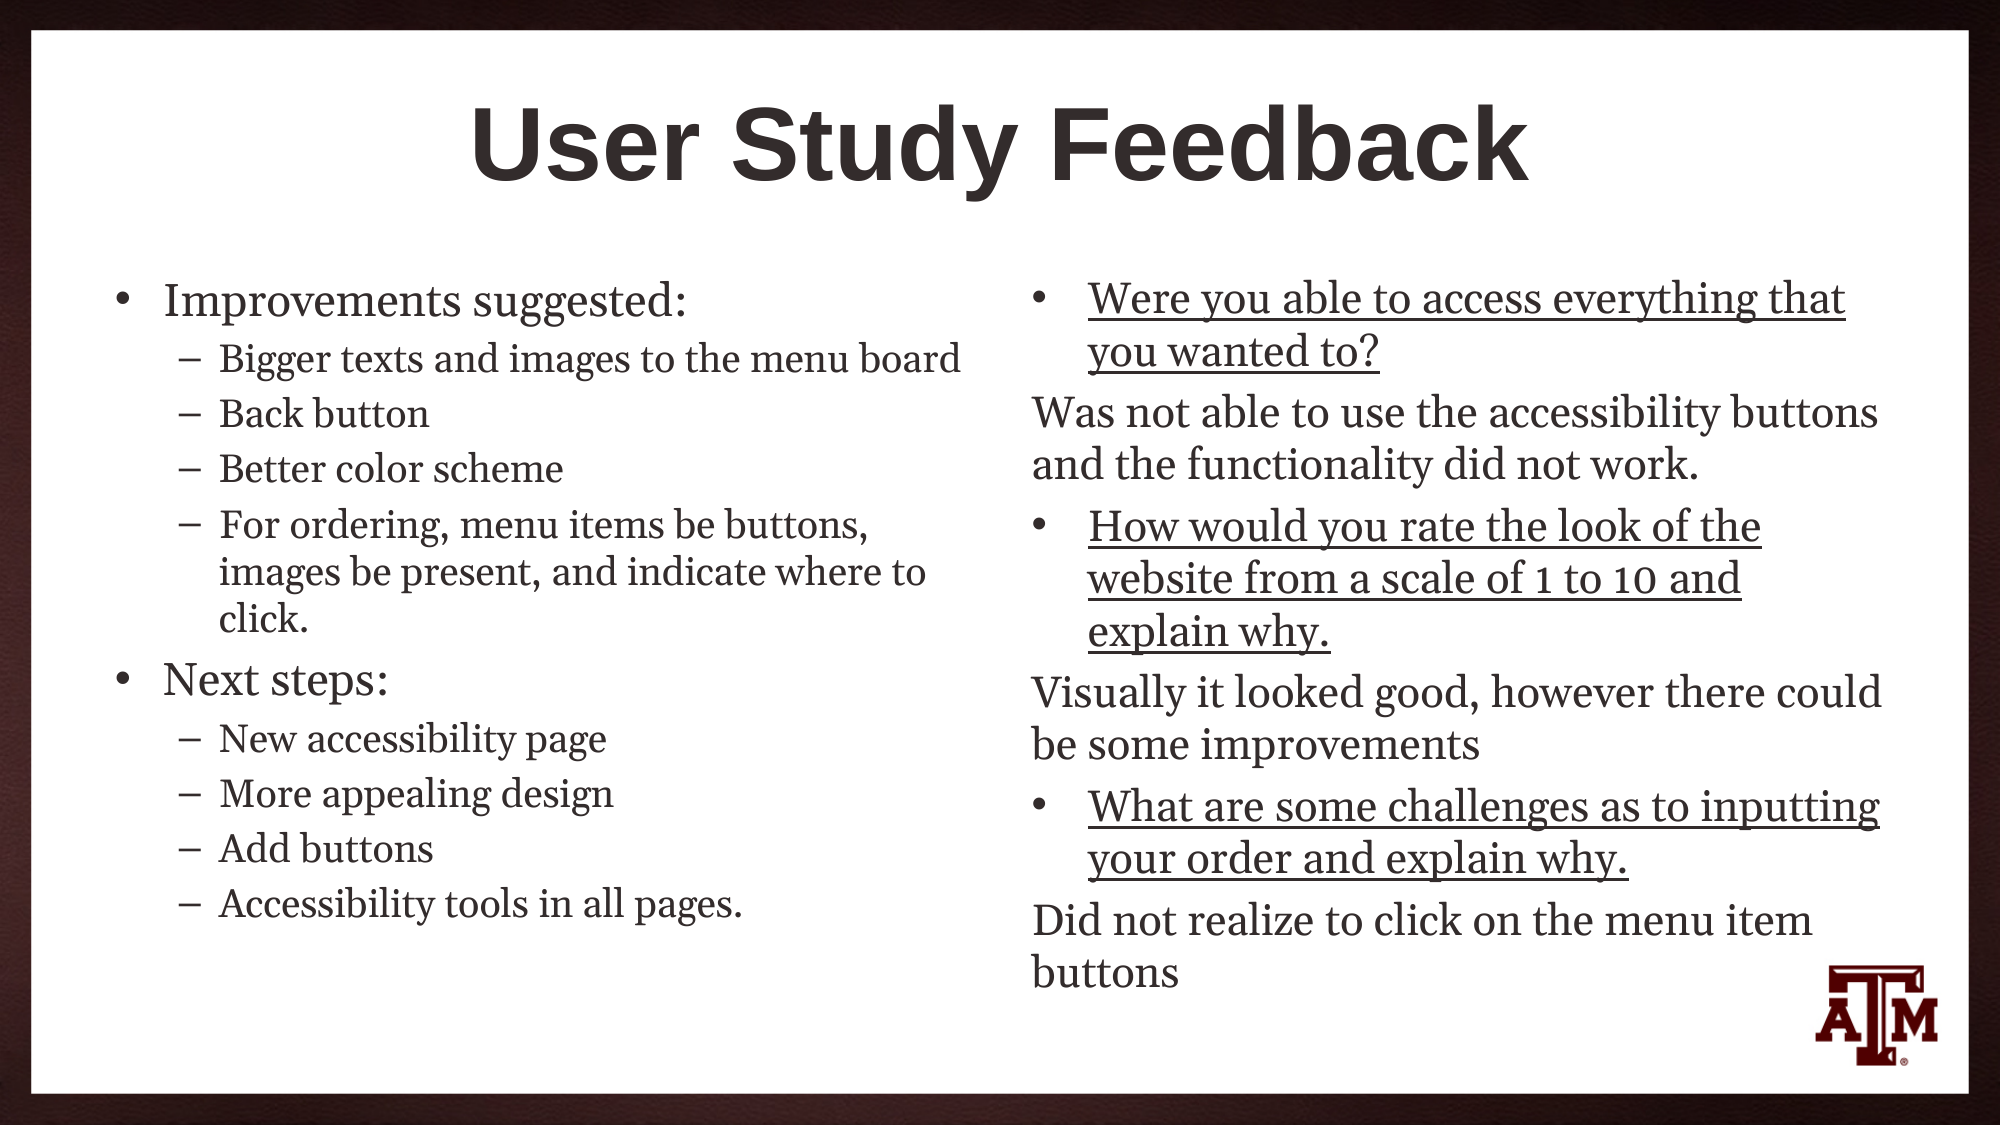

# User Study Feedback
Improvements suggested:
Bigger texts and images to the menu board
Back button
Better color scheme
For ordering, menu items be buttons, images be present, and indicate where to click.
Next steps:
New accessibility page
More appealing design
Add buttons
Accessibility tools in all pages.
Were you able to access everything that you wanted to?
Was not able to use the accessibility buttons and the functionality did not work.
How would you rate the look of the website from a scale of 1 to 10 and explain why.
Visually it looked good, however there could be some improvements
What are some challenges as to inputting your order and explain why.
Did not realize to click on the menu item buttons